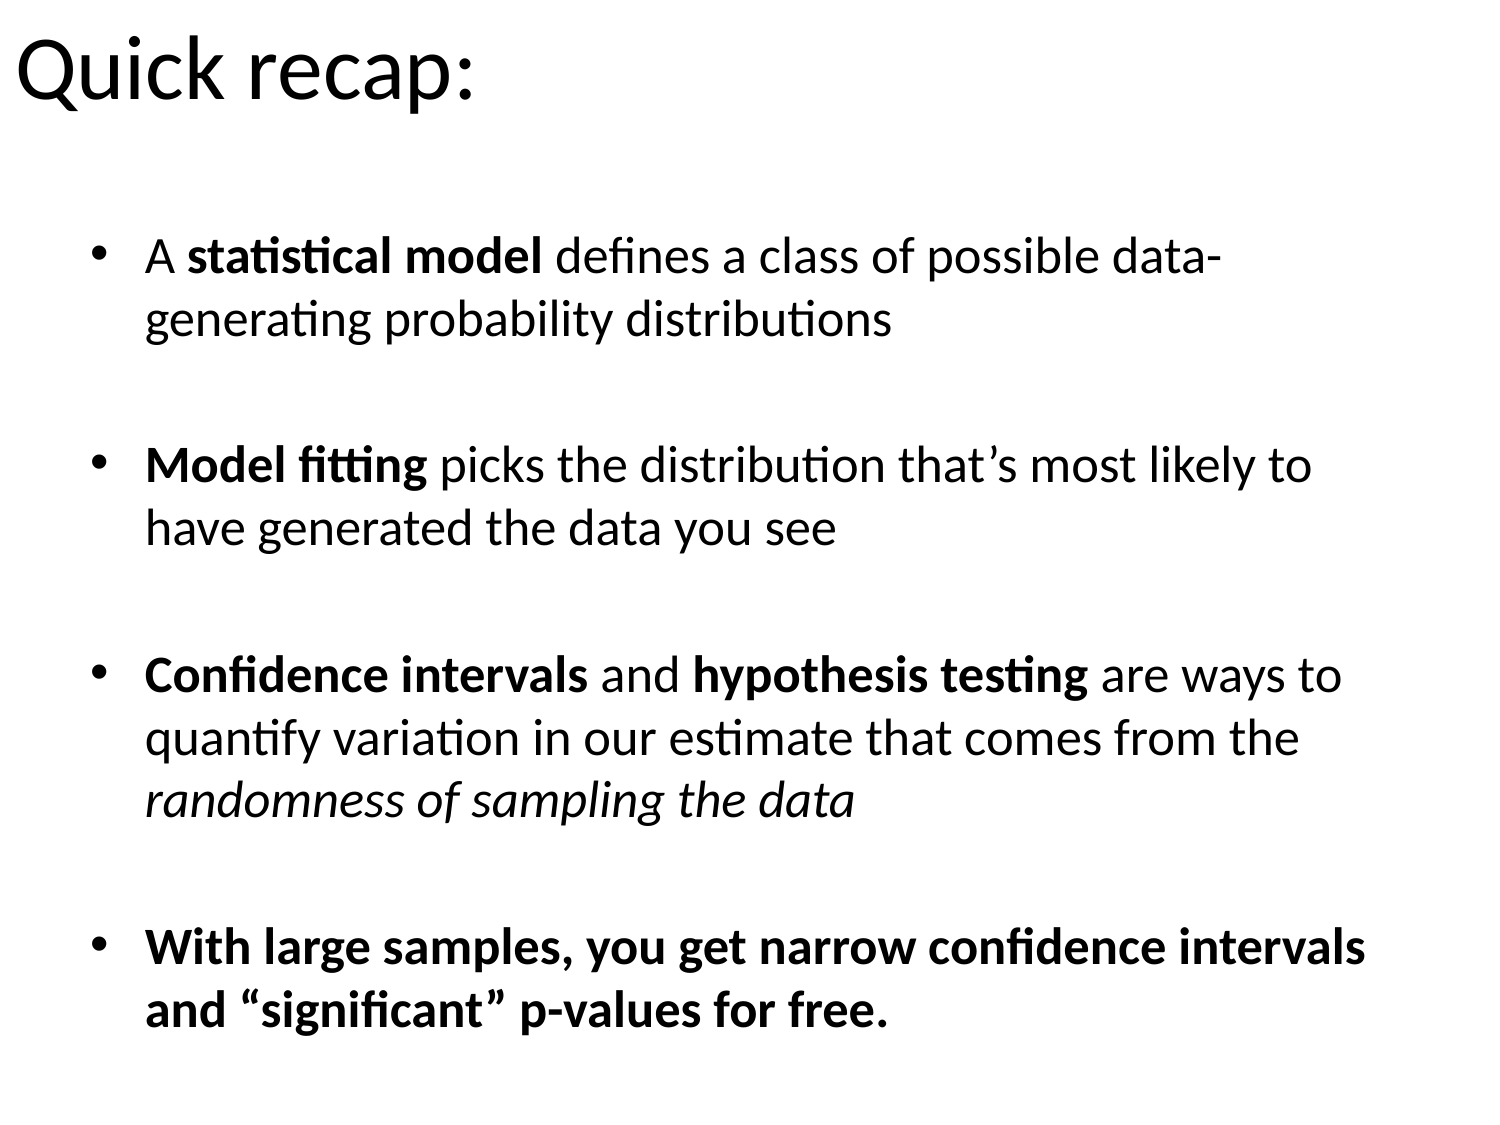

# Quick recap:
A statistical model defines a class of possible data-generating probability distributions

Model fitting picks the distribution that’s most likely to have generated the data you see

Confidence intervals and hypothesis testing are ways to quantify variation in our estimate that comes from the randomness of sampling the data

With large samples, you get narrow confidence intervals and “significant” p-values for free.